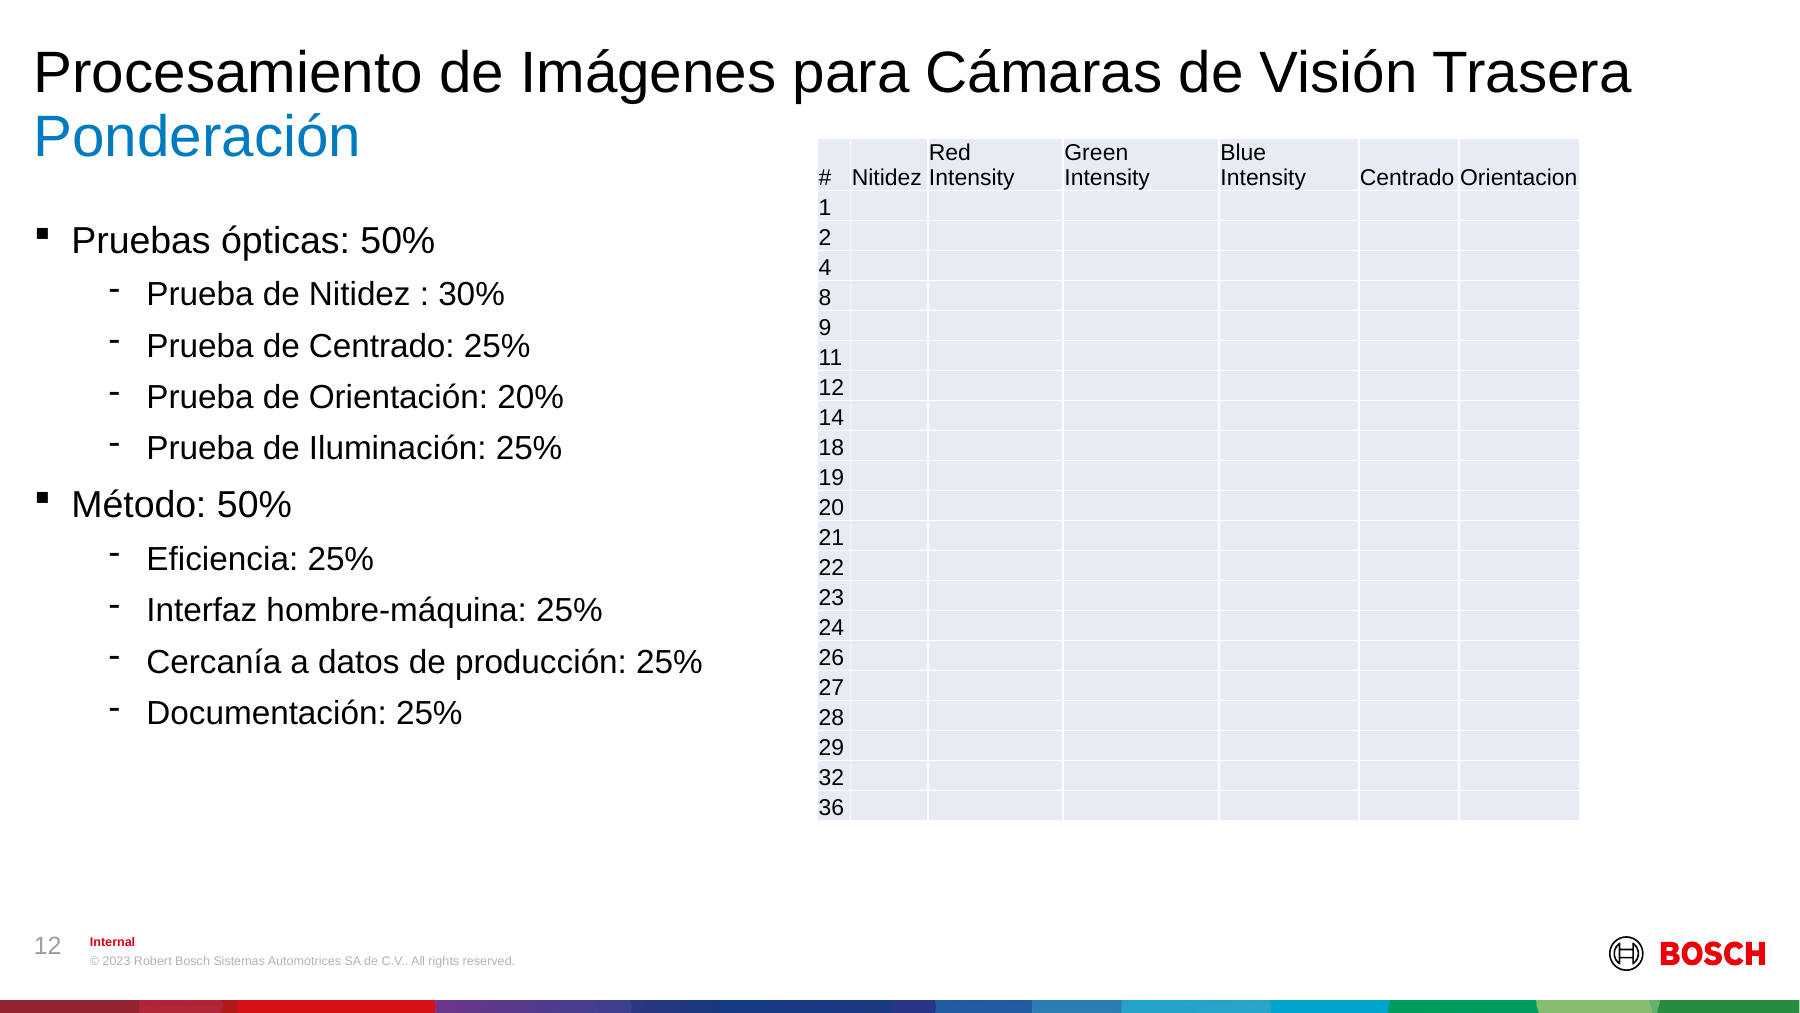

Procesamiento de Imágenes para Cámaras de Visión Trasera
# Ponderación
| # | Nitidez | Red Intensity | Green Intensity | Blue Intensity | Centrado | Orientacion |
| --- | --- | --- | --- | --- | --- | --- |
| 1 |  |  |  |  |  |  |
| 2 |  |  |  |  |  |  |
| 4 |  |  |  |  |  |  |
| 8 |  |  |  |  |  |  |
| 9 |  |  |  |  |  |  |
| 11 |  |  |  |  |  |  |
| 12 |  |  |  |  |  |  |
| 14 |  |  |  |  |  |  |
| 18 |  |  |  |  |  |  |
| 19 |  |  |  |  |  |  |
| 20 |  |  |  |  |  |  |
| 21 |  |  |  |  |  |  |
| 22 |  |  |  |  |  |  |
| 23 |  |  |  |  |  |  |
| 24 |  |  |  |  |  |  |
| 26 |  |  |  |  |  |  |
| 27 |  |  |  |  |  |  |
| 28 |  |  |  |  |  |  |
| 29 |  |  |  |  |  |  |
| 32 |  |  |  |  |  |  |
| 36 |  |  |  |  |  |  |
Pruebas ópticas: 50%
Prueba de Nitidez : 30%
Prueba de Centrado: 25%
Prueba de Orientación: 20%
Prueba de Iluminación: 25%
Método: 50%
Eficiencia: 25%
Interfaz hombre-máquina: 25%
Cercanía a datos de producción: 25%
Documentación: 25%
12